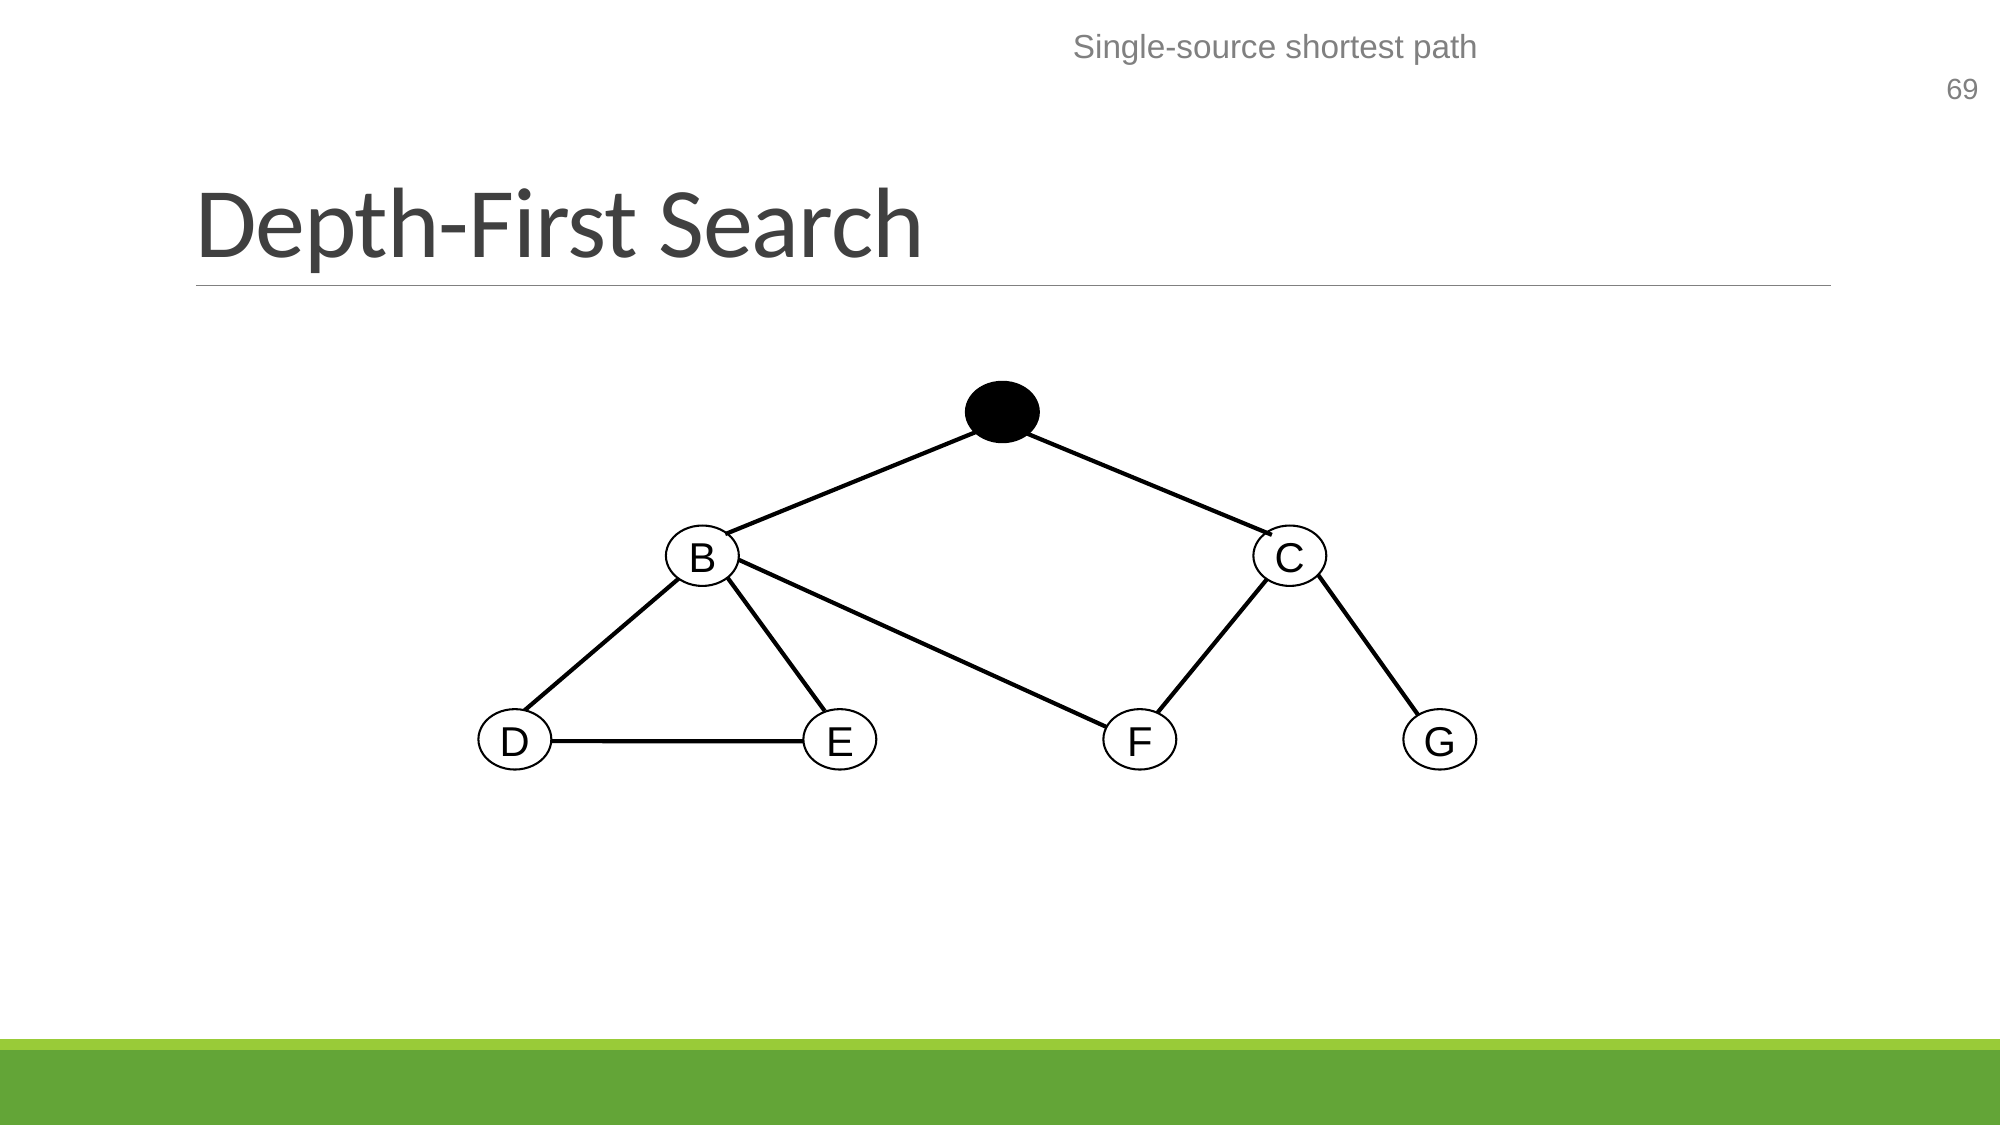

# Depth-First Search

A

B
C

D
E
F
G